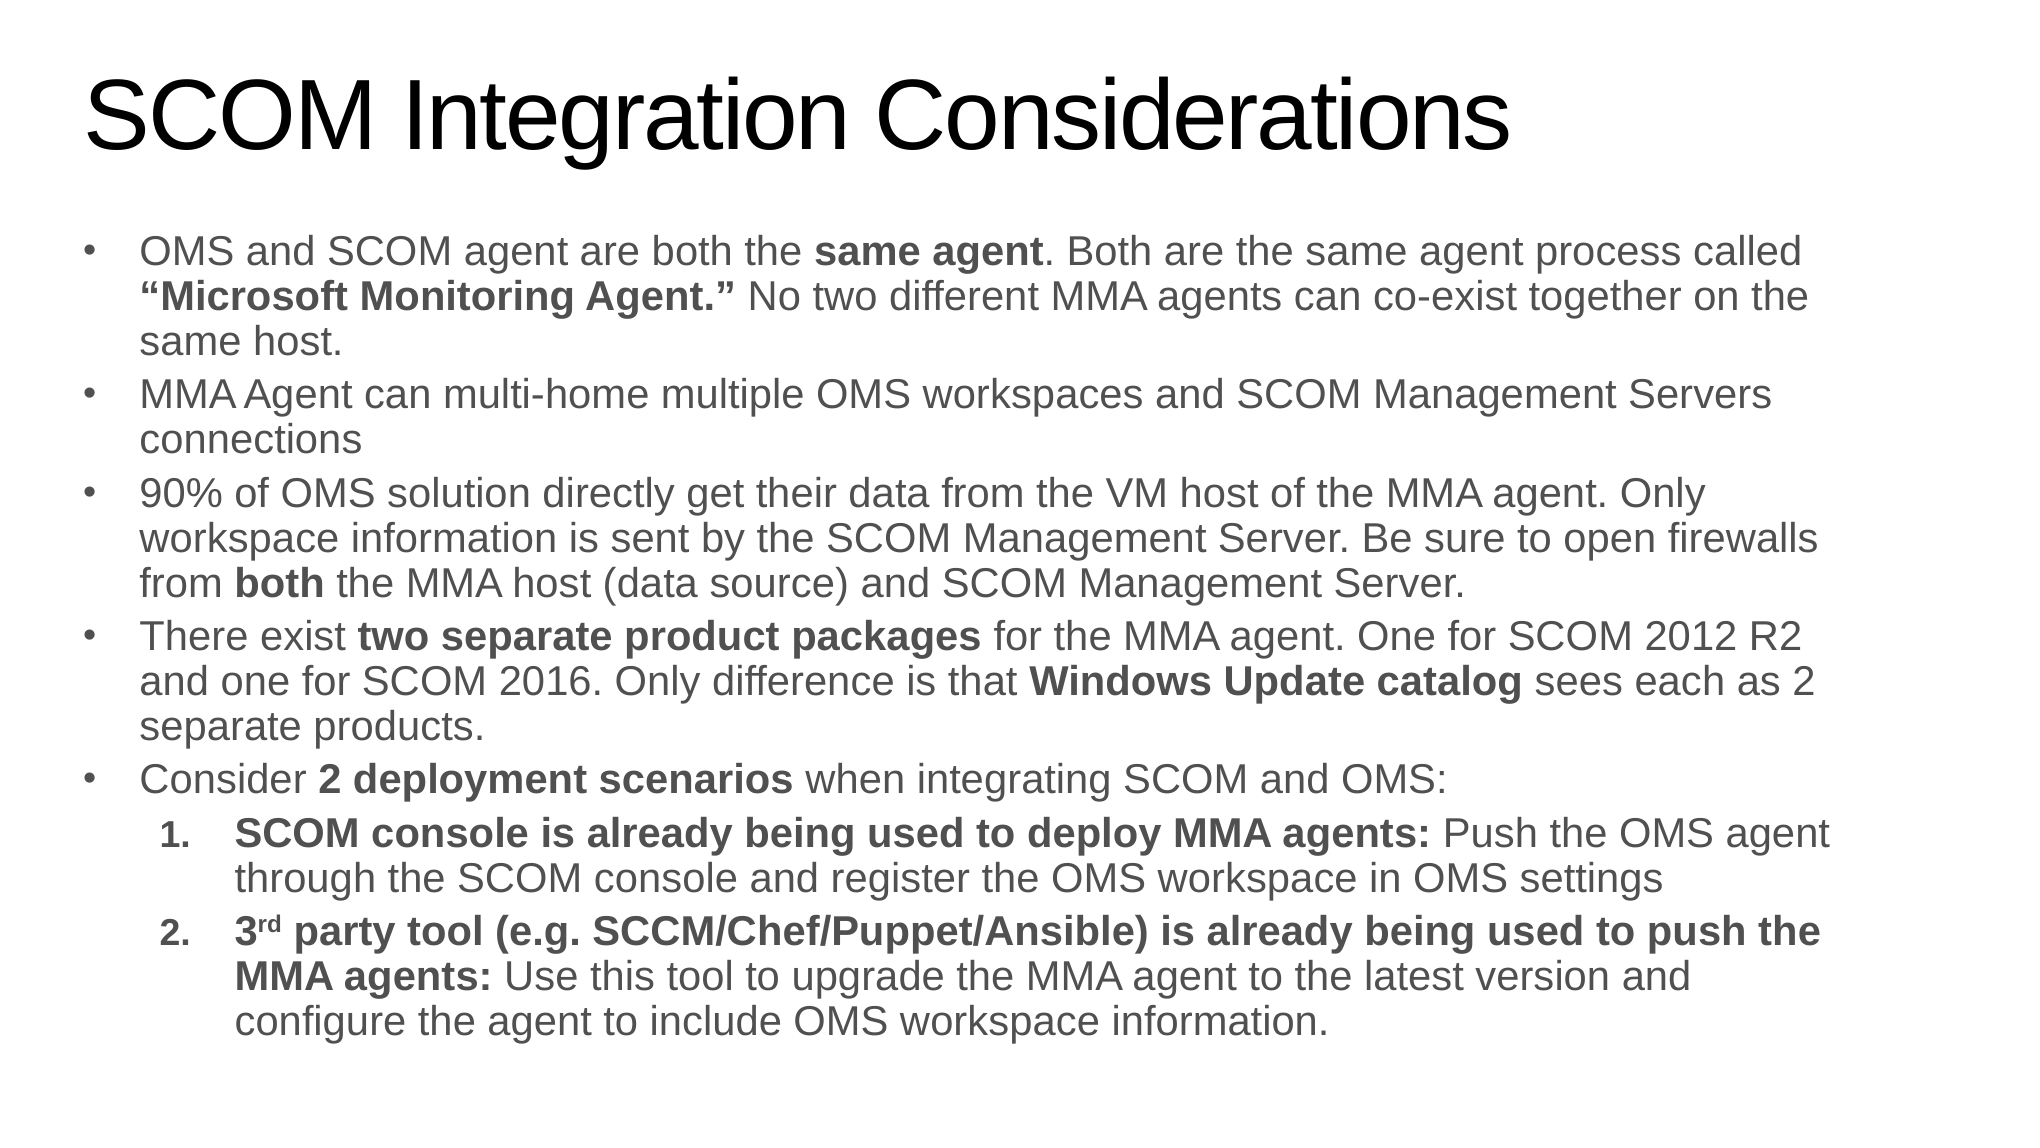

# SCOM Integration Considerations
OMS and SCOM agent are both the same agent. Both are the same agent process called “Microsoft Monitoring Agent.” No two different MMA agents can co-exist together on the same host.
MMA Agent can multi-home multiple OMS workspaces and SCOM Management Servers connections
90% of OMS solution directly get their data from the VM host of the MMA agent. Only workspace information is sent by the SCOM Management Server. Be sure to open firewalls from both the MMA host (data source) and SCOM Management Server.
There exist two separate product packages for the MMA agent. One for SCOM 2012 R2 and one for SCOM 2016. Only difference is that Windows Update catalog sees each as 2 separate products.
Consider 2 deployment scenarios when integrating SCOM and OMS:
SCOM console is already being used to deploy MMA agents: Push the OMS agent through the SCOM console and register the OMS workspace in OMS settings
3rd party tool (e.g. SCCM/Chef/Puppet/Ansible) is already being used to push the MMA agents: Use this tool to upgrade the MMA agent to the latest version and configure the agent to include OMS workspace information.